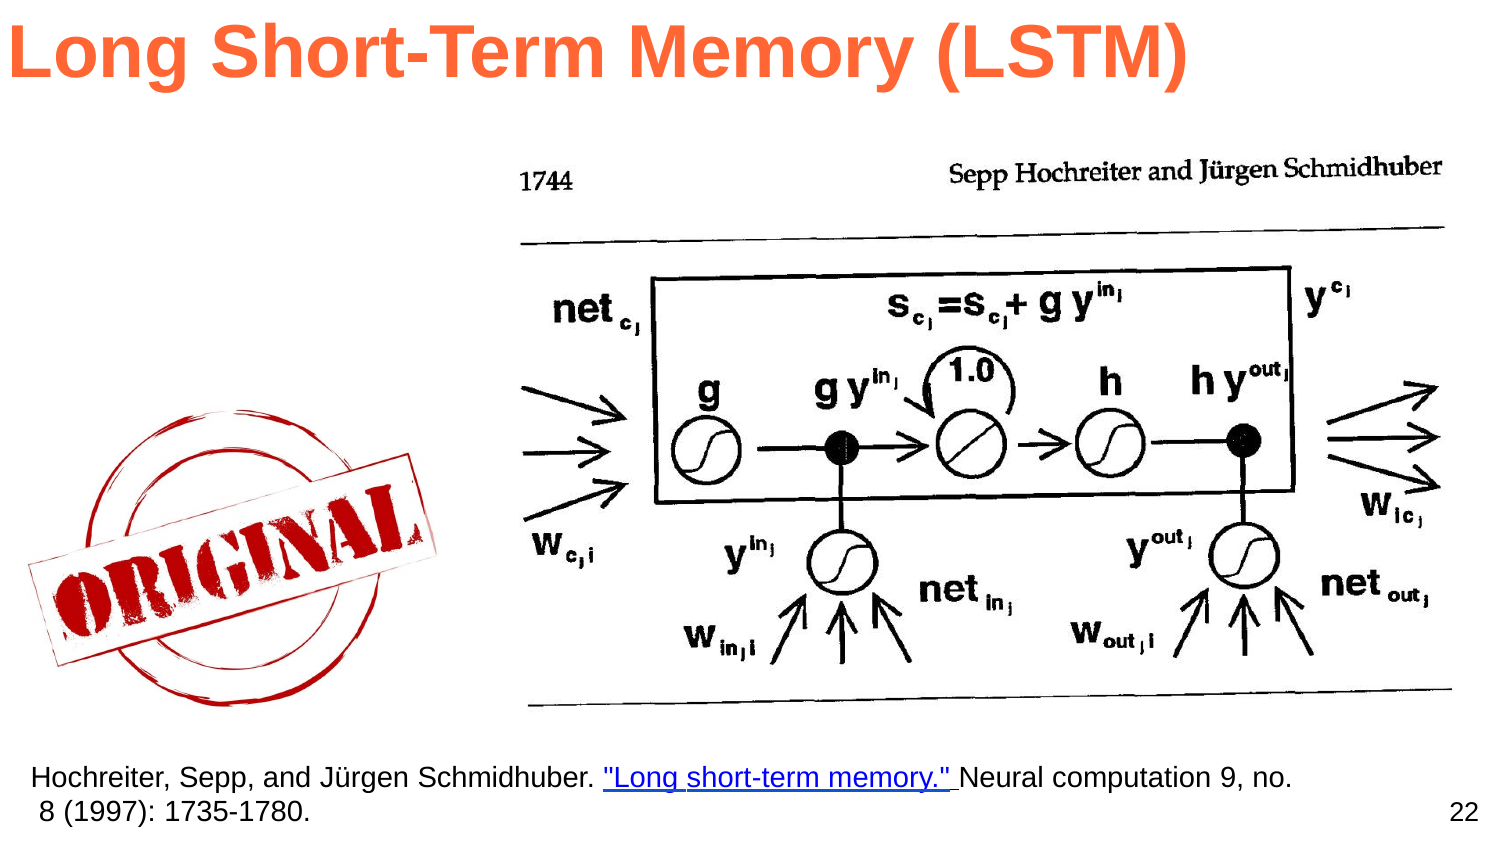

# Long Short-Term Memory (LSTM)

Hochreiter, Sepp, and Jürgen Schmidhuber. "Long short-term memory." Neural computation 9, no.  8 (1997): 1735-1780.
22